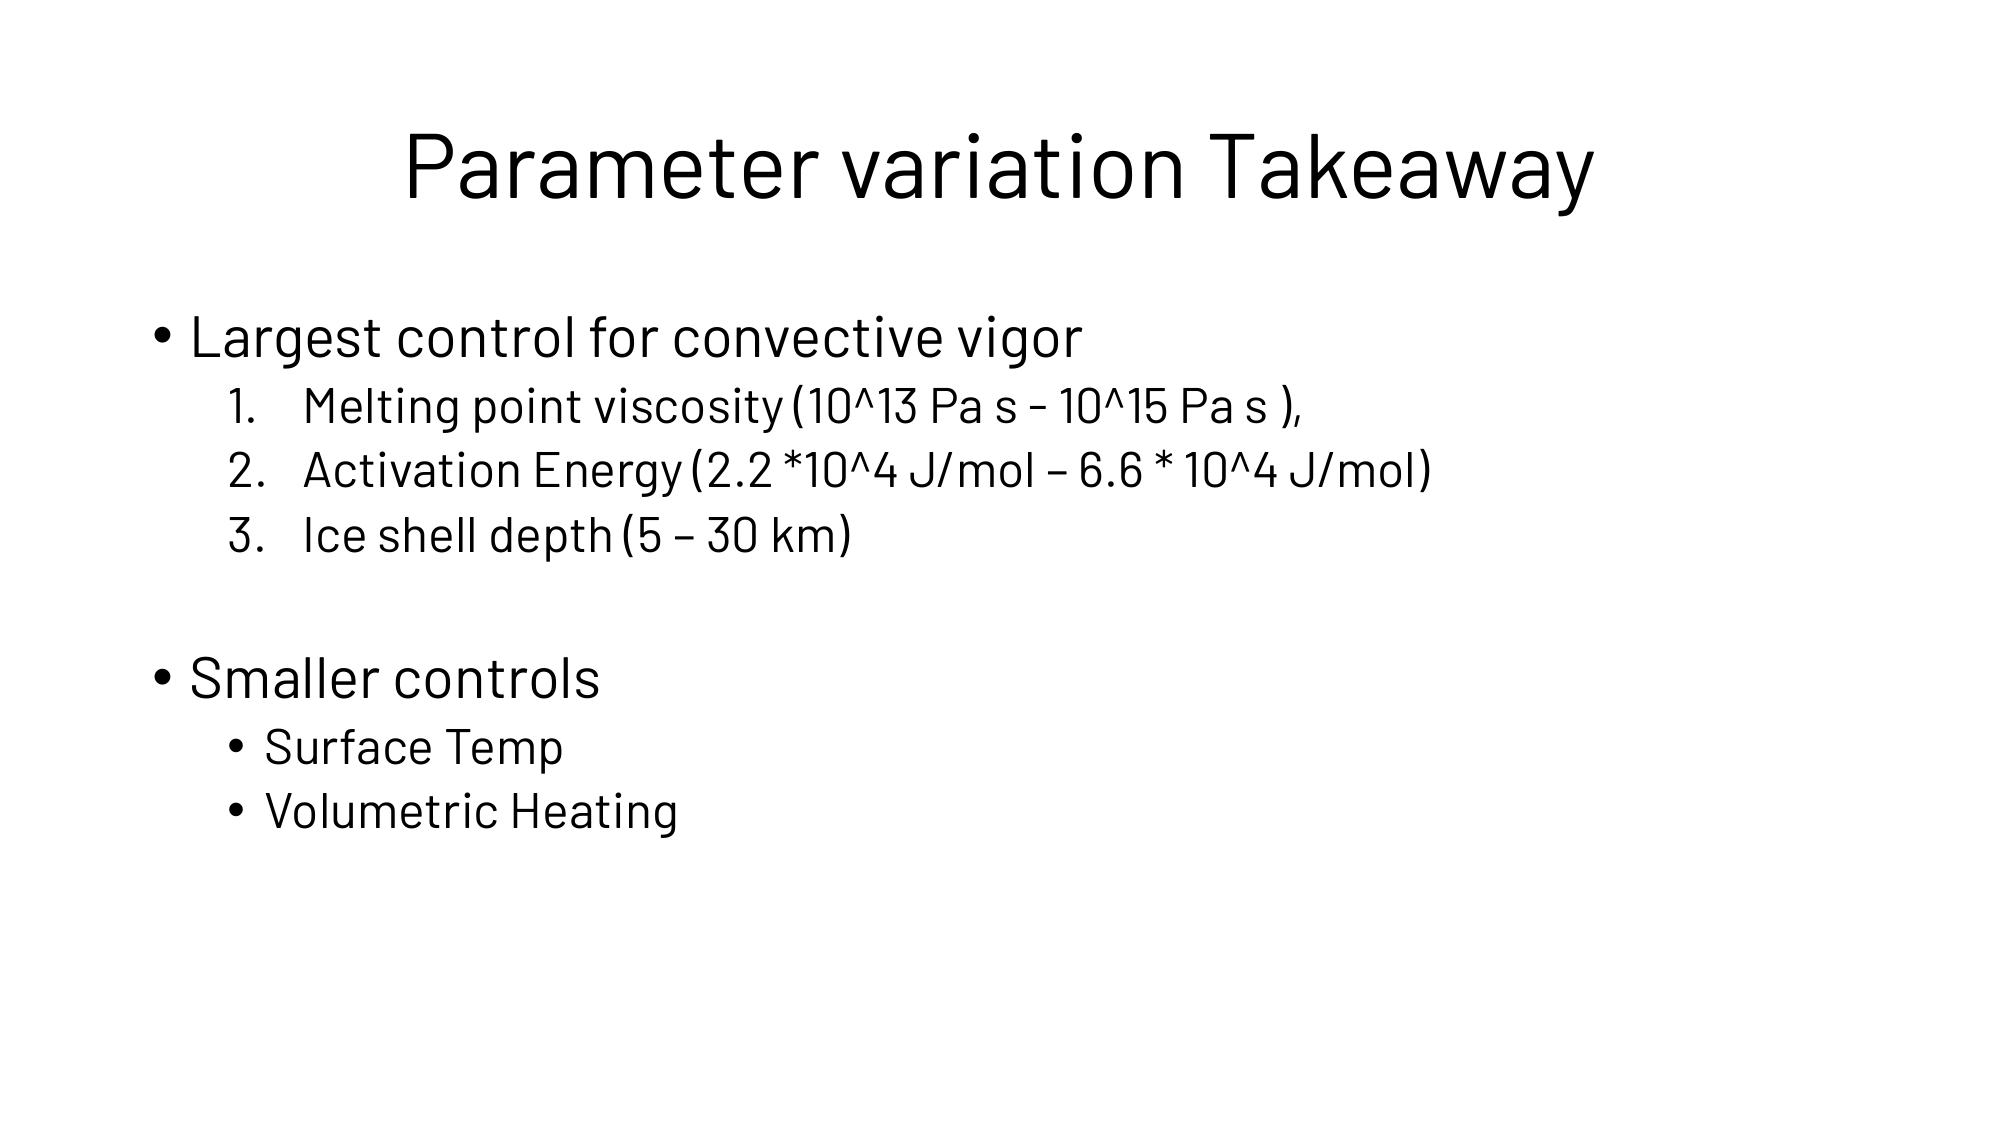

# Parameter variation Takeaway
Largest control for convective vigor
Melting point viscosity (10^13 Pa s - 10^15 Pa s ),
Activation Energy (2.2 *10^4 J/mol – 6.6 * 10^4 J/mol)
Ice shell depth (5 – 30 km)

Smaller controls
Surface Temp
Volumetric Heating